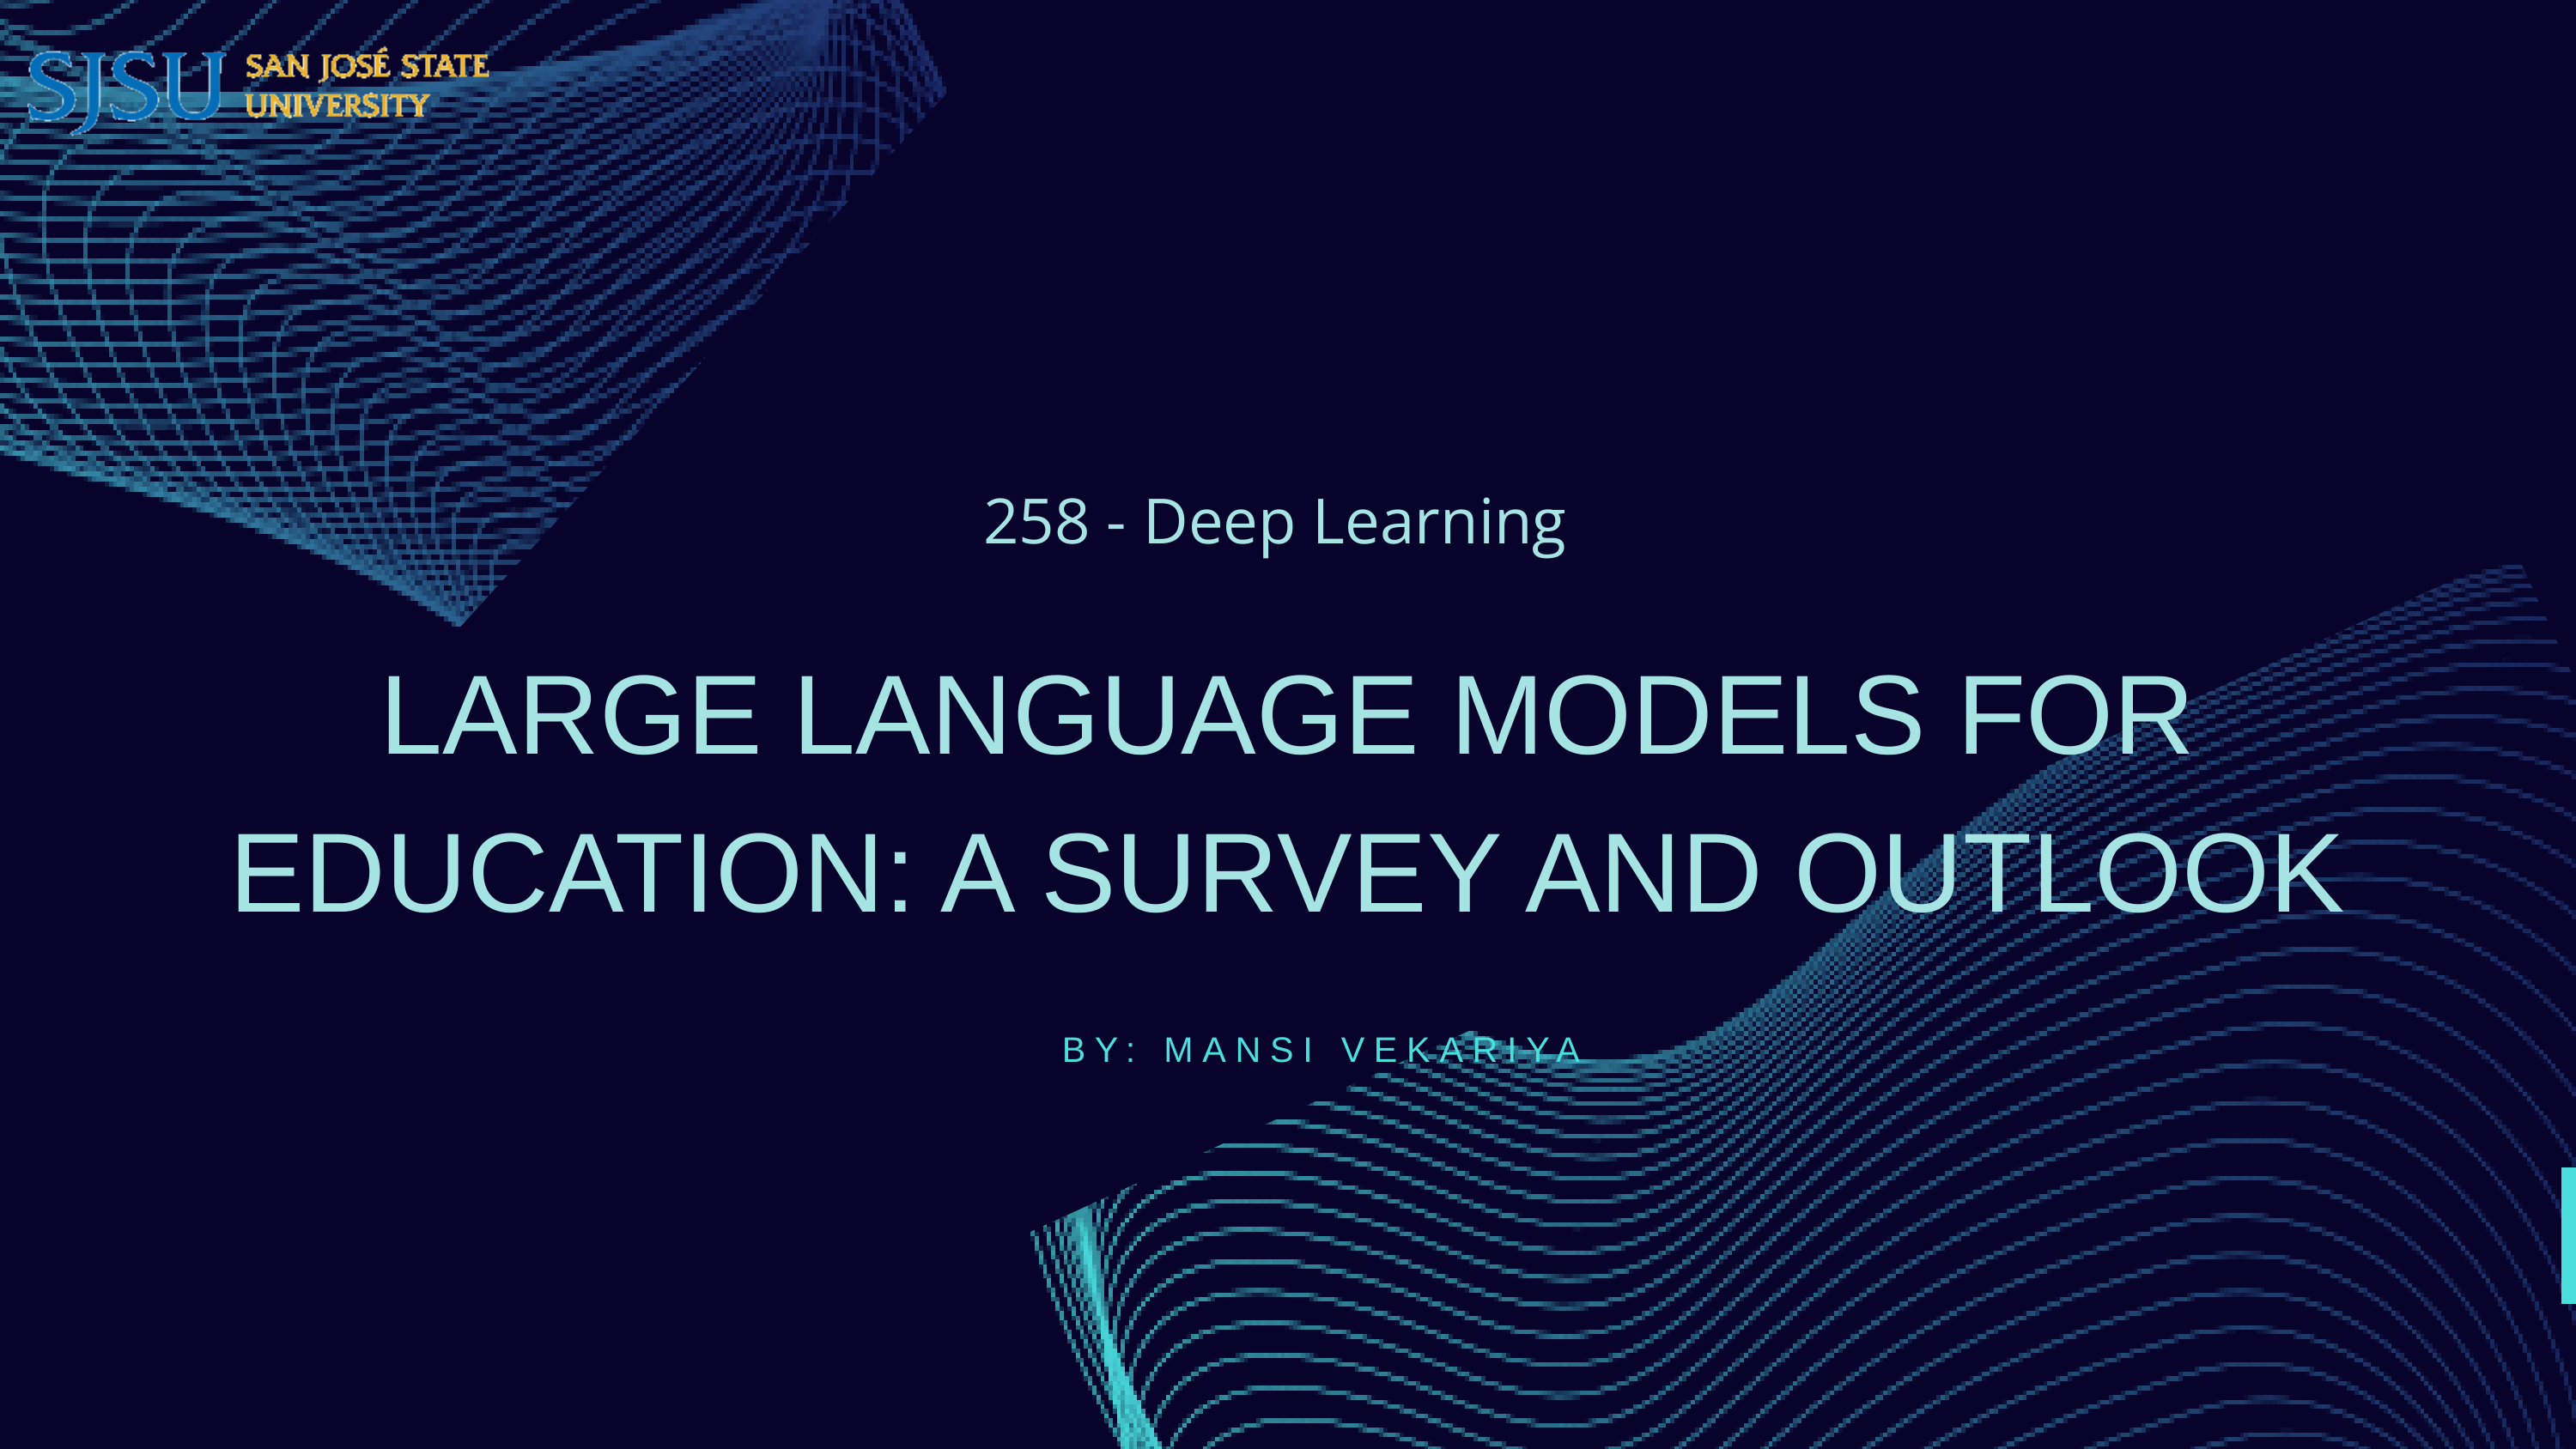

258 - Deep Learning
LARGE LANGUAGE MODELS FOR EDUCATION: A SURVEY AND OUTLOOK

BY: MANSI VEKARIYA